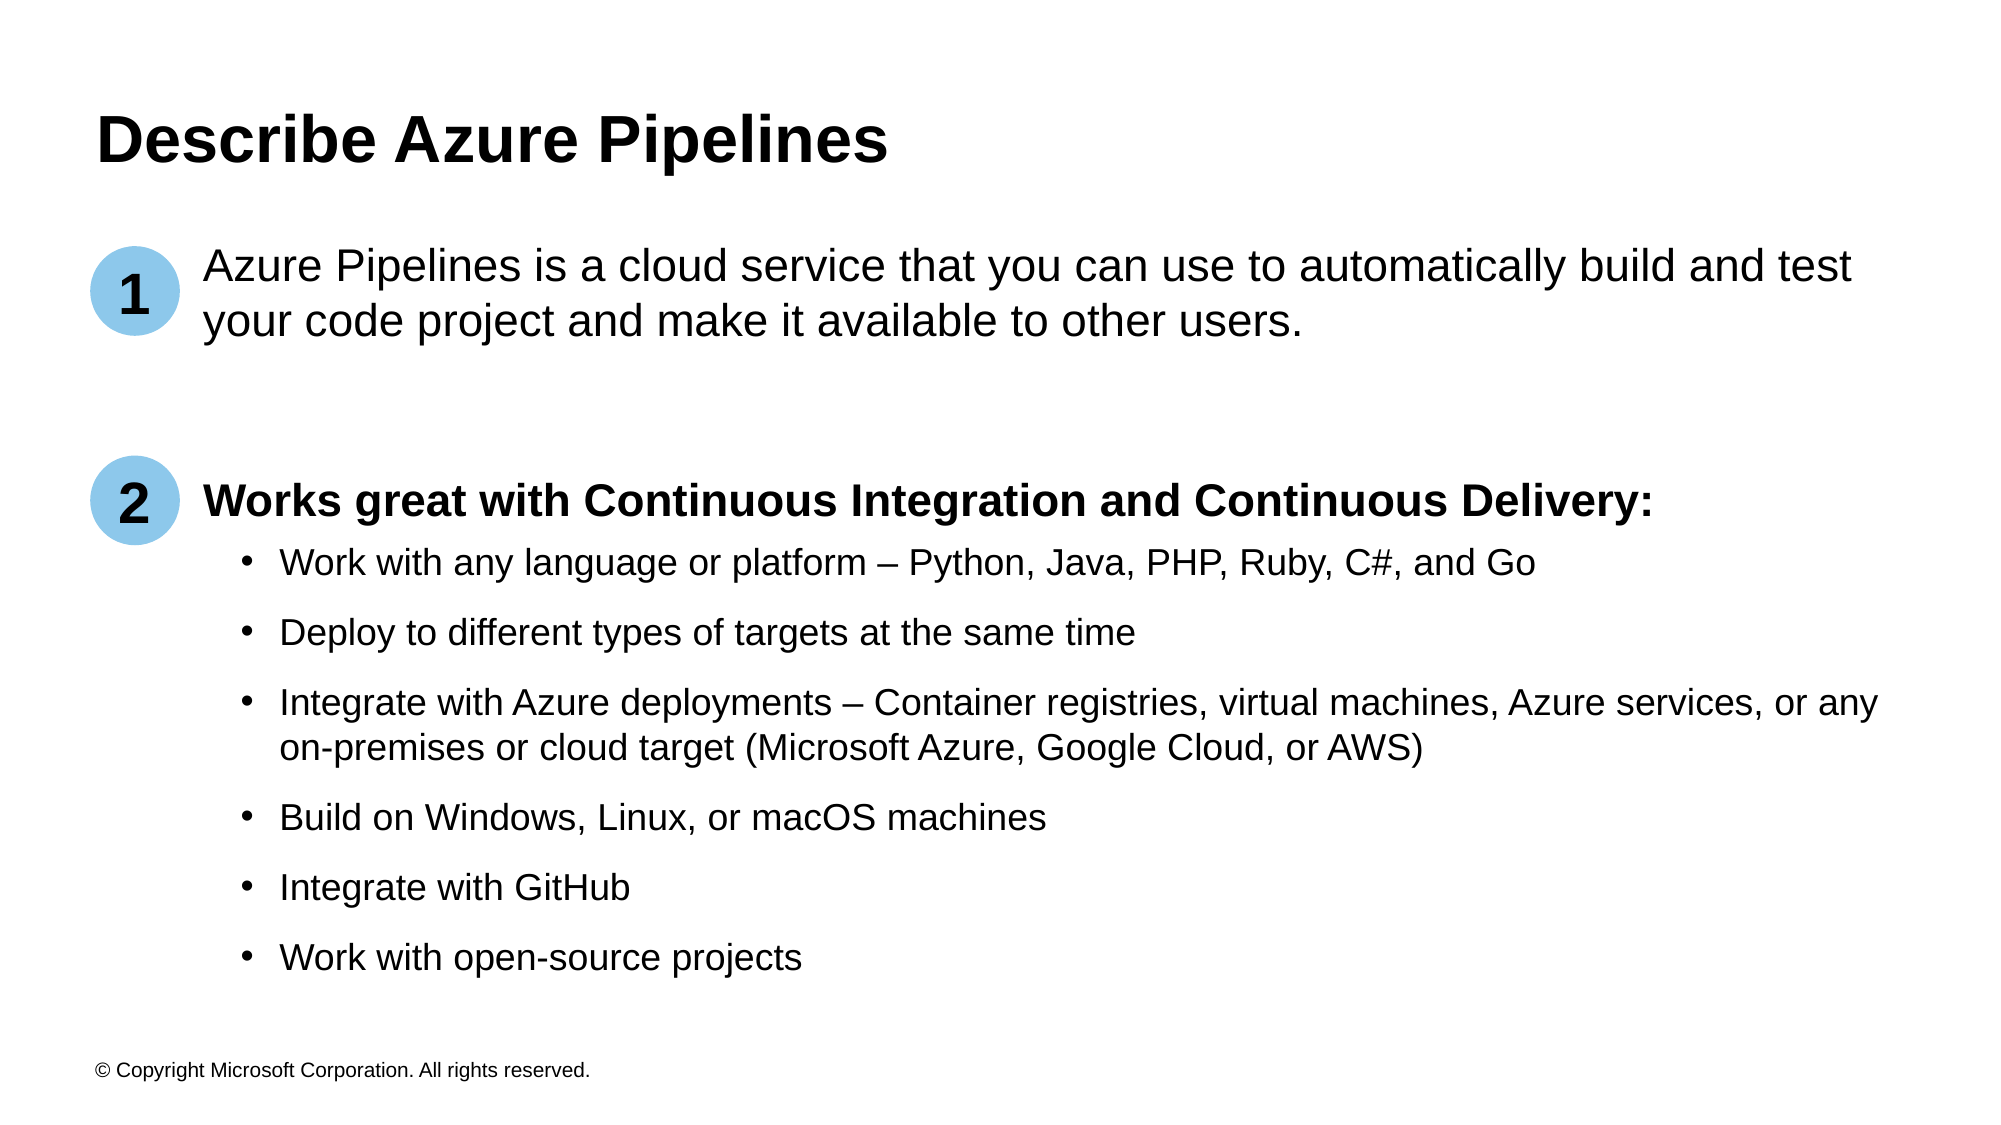

# Describe Azure Pipelines
Azure Pipelines is a cloud service that you can use to automatically build and test your code project and make it available to other users.
1
2
Works great with Continuous Integration and Continuous Delivery:
Work with any language or platform – Python, Java, PHP, Ruby, C#, and Go
Deploy to different types of targets at the same time
Integrate with Azure deployments – Container registries, virtual machines, Azure services, or any on-premises or cloud target (Microsoft Azure, Google Cloud, or AWS)
Build on Windows, Linux, or macOS machines
Integrate with GitHub
Work with open-source projects